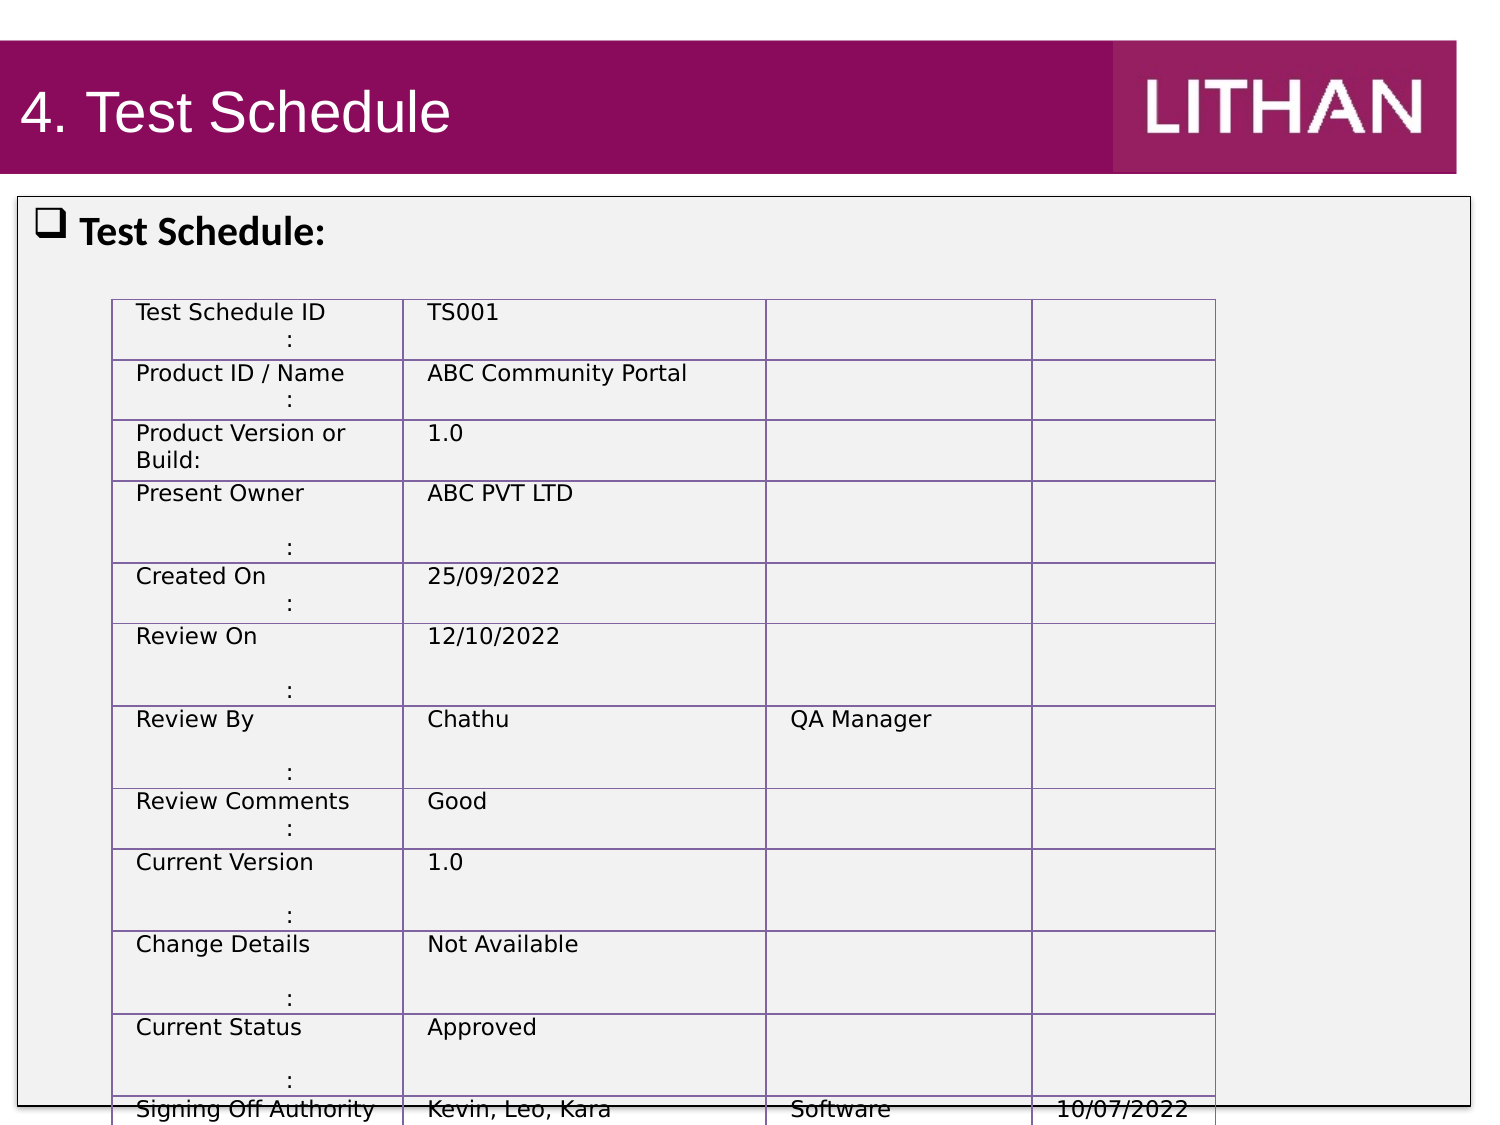

4. Test Schedule
Test Schedule:

| Test Schedule ID : | TS001 |  |  |
| --- | --- | --- | --- |
| Product ID / Name : | ABC Community Portal |  |  |
| Product Version or Build: | 1.0 |  |  |
| Present Owner : | ABC PVT LTD |  |  |
| Created On : | 25/09/2022 |  |  |
| Review On : | 12/10/2022 |  |  |
| Review By : | Chathu | QA Manager |  |
| Review Comments : | Good |  |  |
| Current Version : | 1.0 |  |  |
| Change Details : | Not Available |  |  |
| Current Status : | Approved |  |  |
| Signing Off Authority : | Kevin, Leo, Kara | Software Developer, QA Manager, Client | 10/07/2022 |